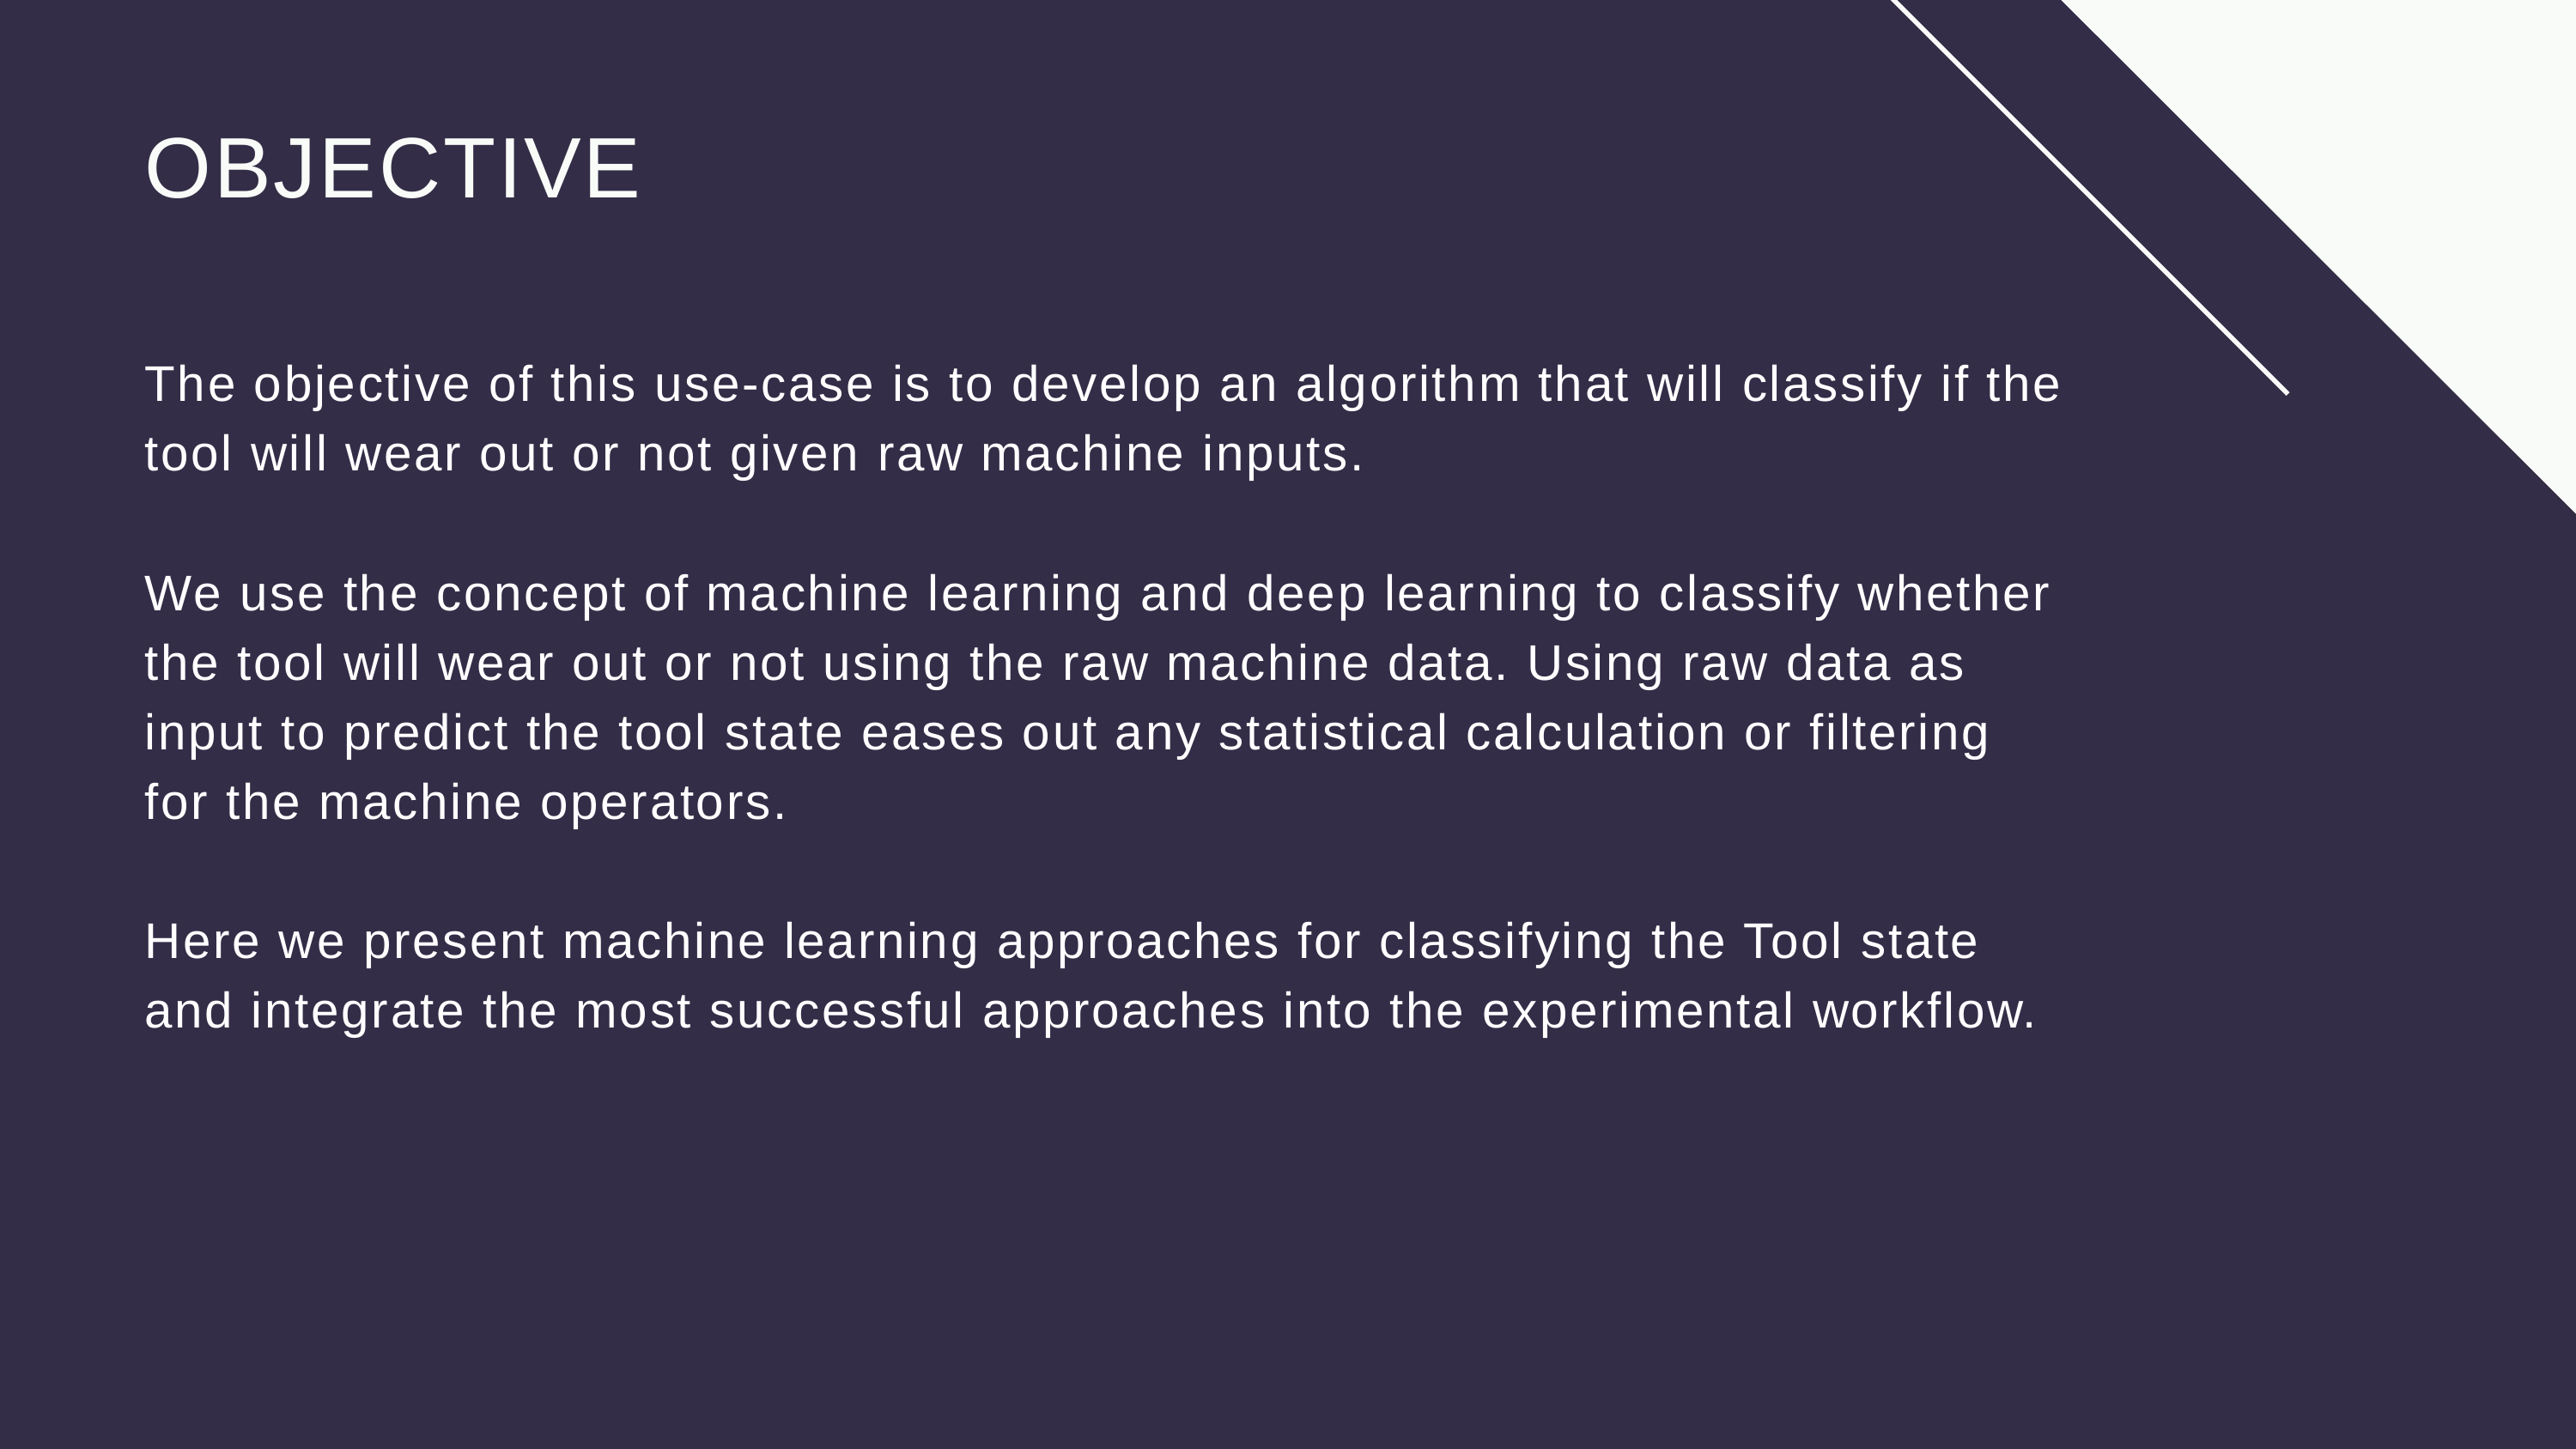

OBJECTIVE

The objective of this use-case is to develop an algorithm that will classify if the tool will wear out or not given raw machine inputs.

We use the concept of machine learning and deep learning to classify whether the tool will wear out or not using the raw machine data. Using raw data as input to predict the tool state eases out any statistical calculation or filtering for the machine operators.

Here we present machine learning approaches for classifying the Tool state and integrate the most successful approaches into the experimental workflow.